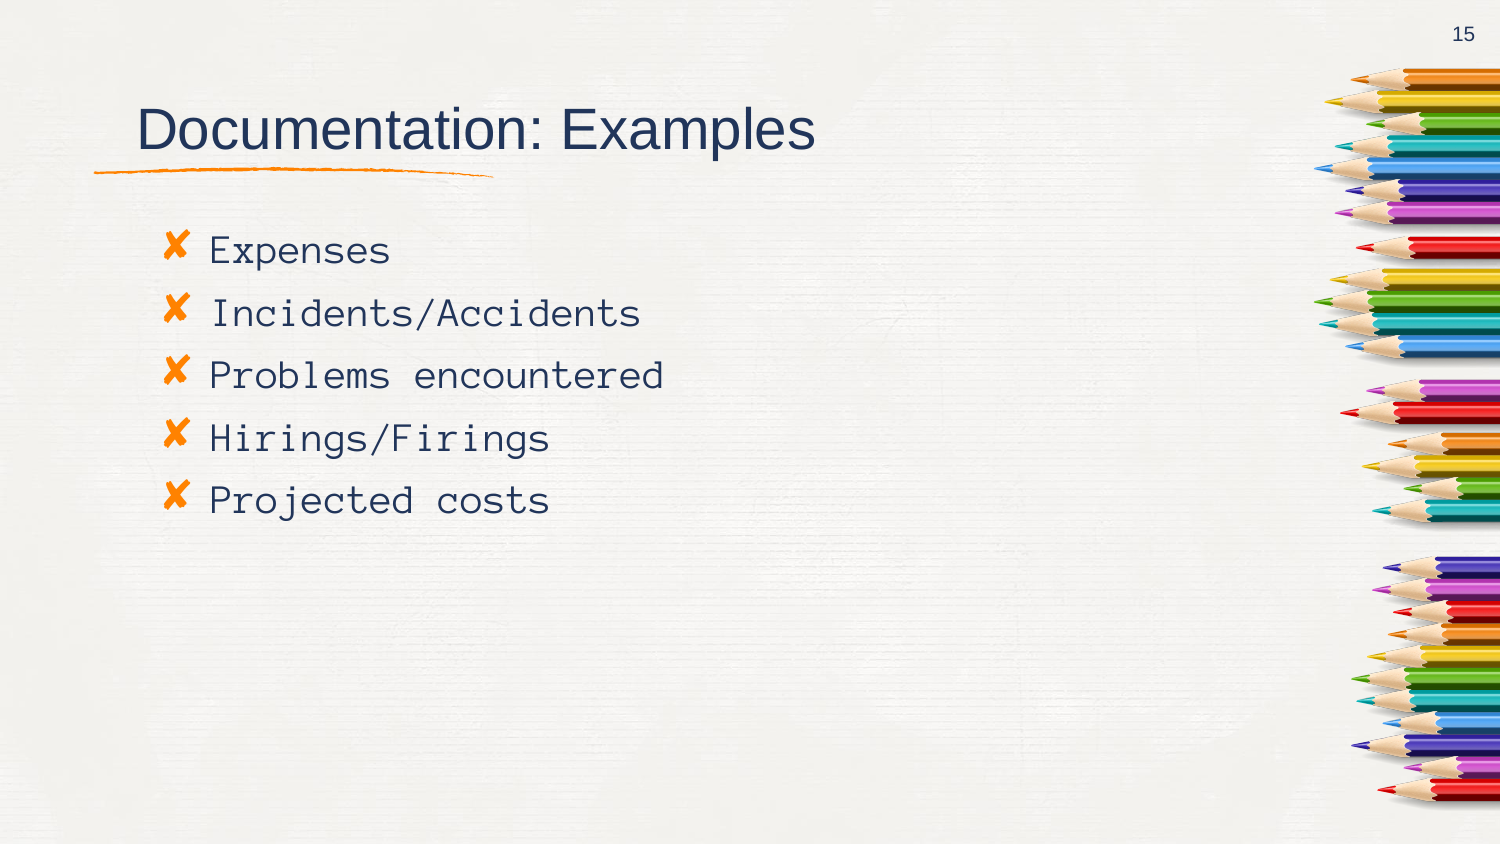

15
# Documentation: Examples
Expenses
Incidents/Accidents
Problems encountered
Hirings/Firings
Projected costs